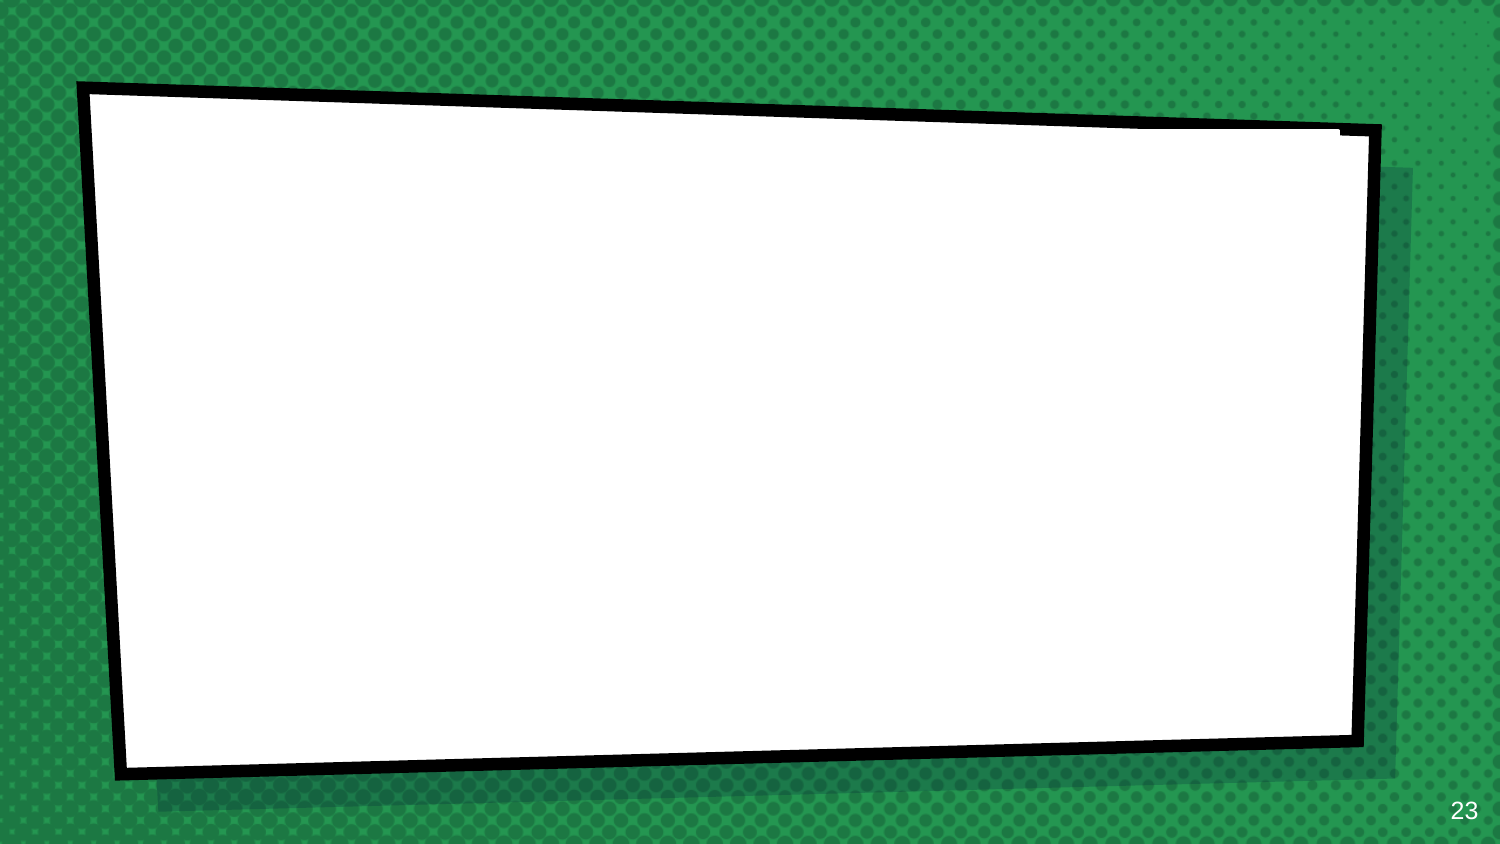

# Emoji-libs

On vacation to ___ we stayed in a ___ to save money, plus the ___ is good there. One day while out ___ , I tripped on ___ and landed on a ___.  Everyone’s reaction was ___. Apparently there was a ___ indicating it was dangerous area.
🌋
🇦🇶
travel
flag
🍎
🤹‍♀️
activity
food
🦓
💰
animal
object
🔶
🤣
people
symbol
23